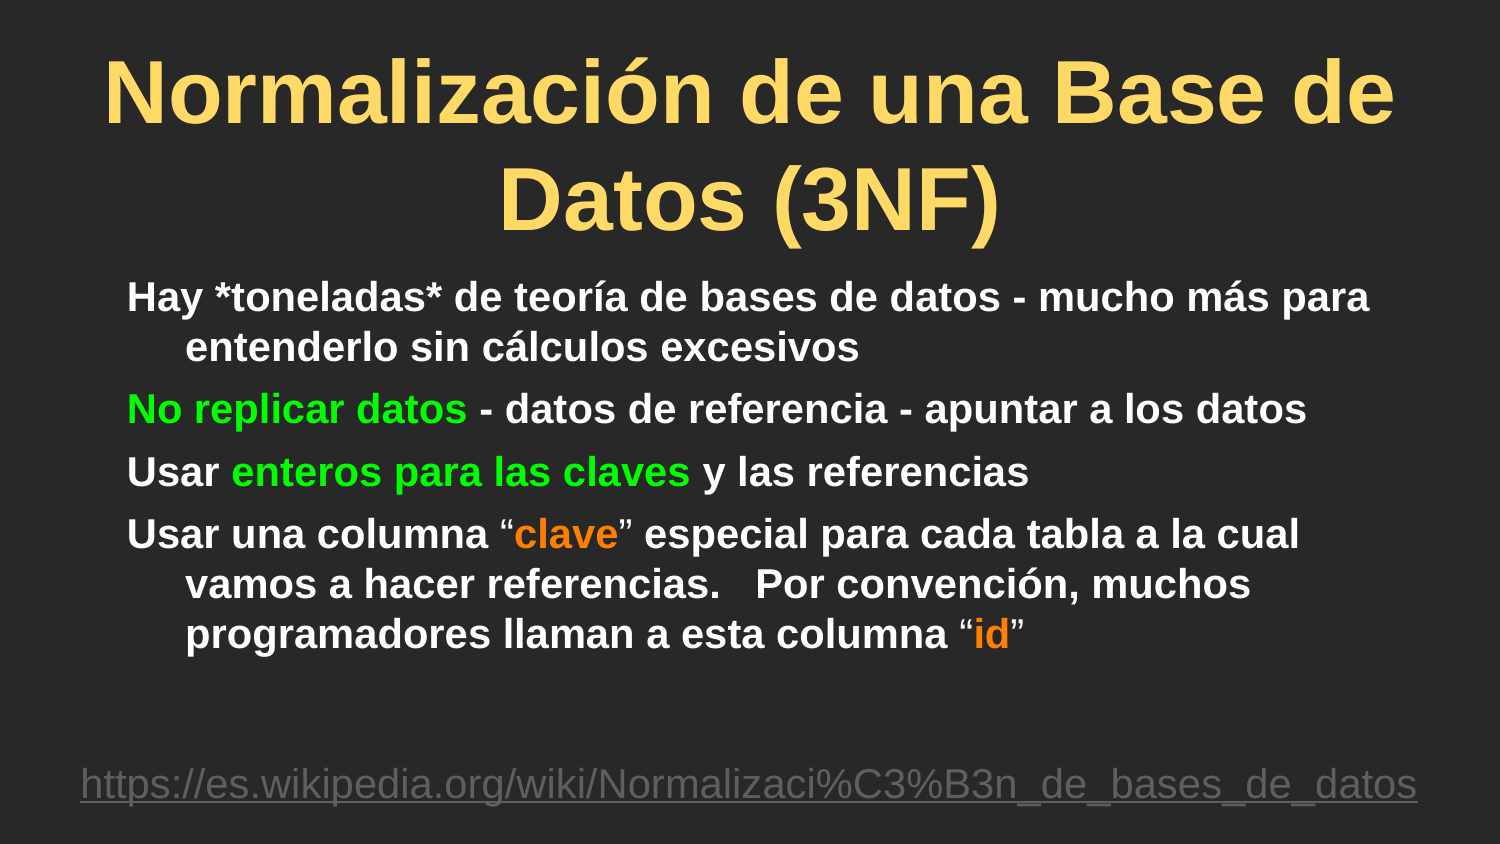

# Normalización de una Base de Datos (3NF)
Hay *toneladas* de teoría de bases de datos - mucho más para entenderlo sin cálculos excesivos
No replicar datos - datos de referencia - apuntar a los datos
Usar enteros para las claves y las referencias
Usar una columna “clave” especial para cada tabla a la cual vamos a hacer referencias.   Por convención, muchos programadores llaman a esta columna “id”
https://es.wikipedia.org/wiki/Normalizaci%C3%B3n_de_bases_de_datos